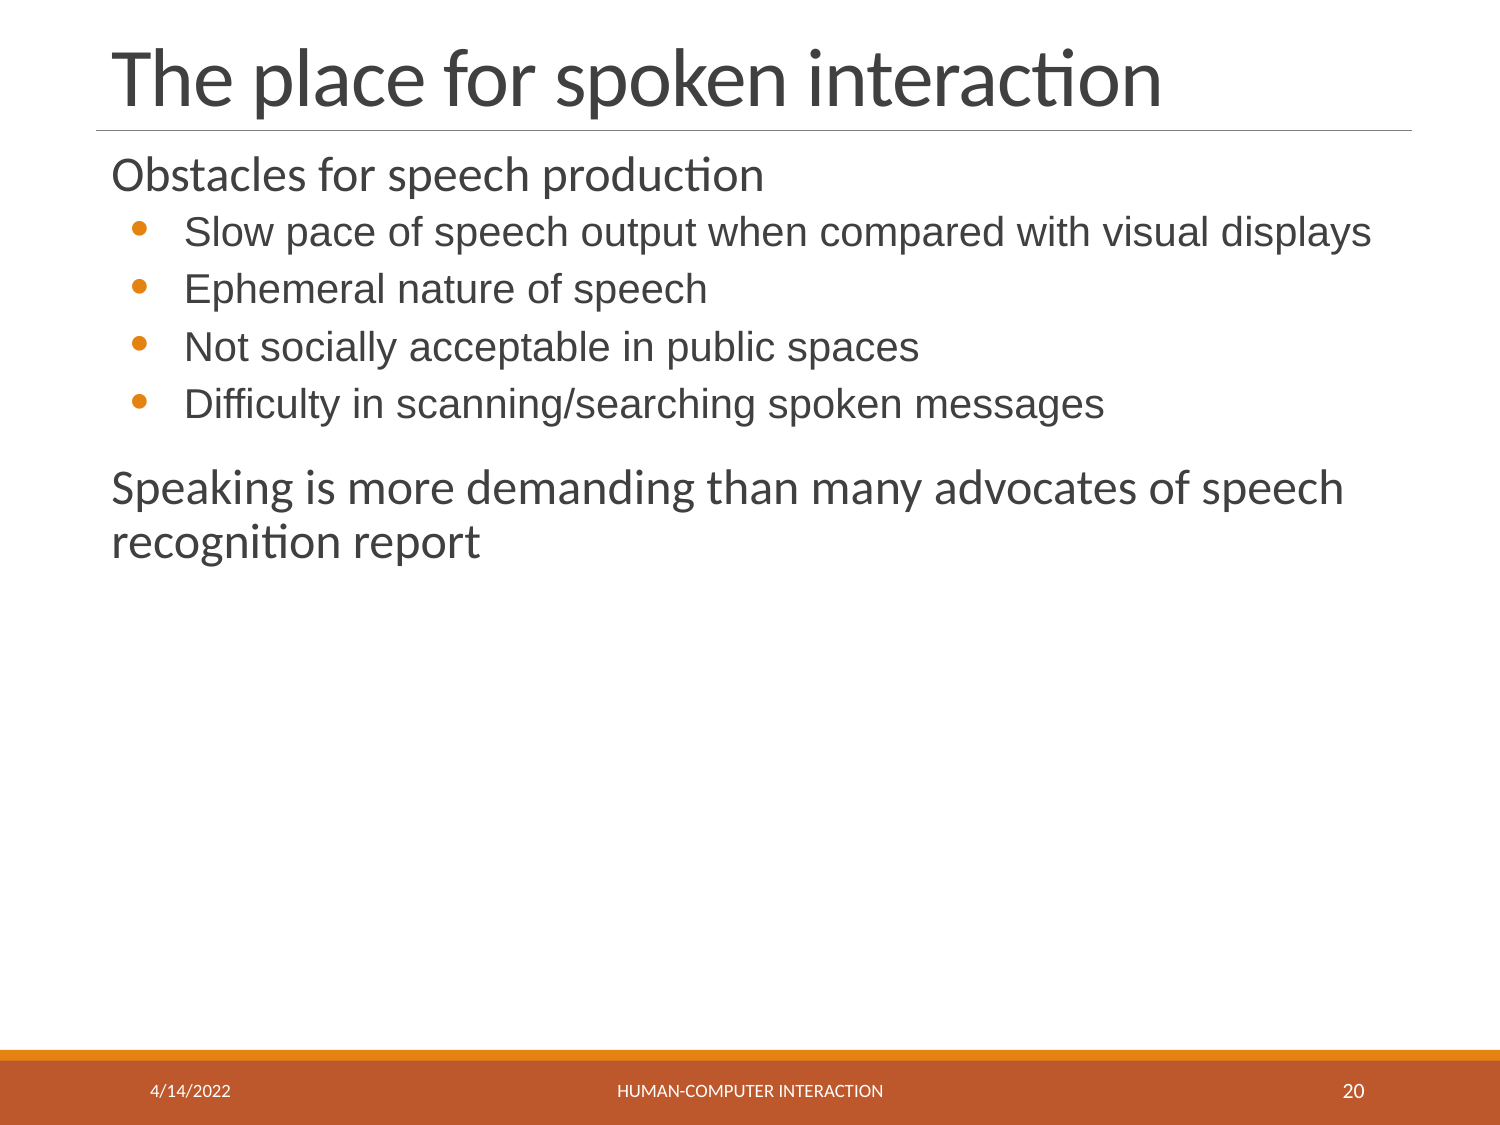

# The place for spoken interaction
Obstacles for speech production
Slow pace of speech output when compared with visual displays
Ephemeral nature of speech
Not socially acceptable in public spaces
Difficulty in scanning/searching spoken messages
Speaking is more demanding than many advocates of speech recognition report
4/14/2022
Human-computer interaction
20